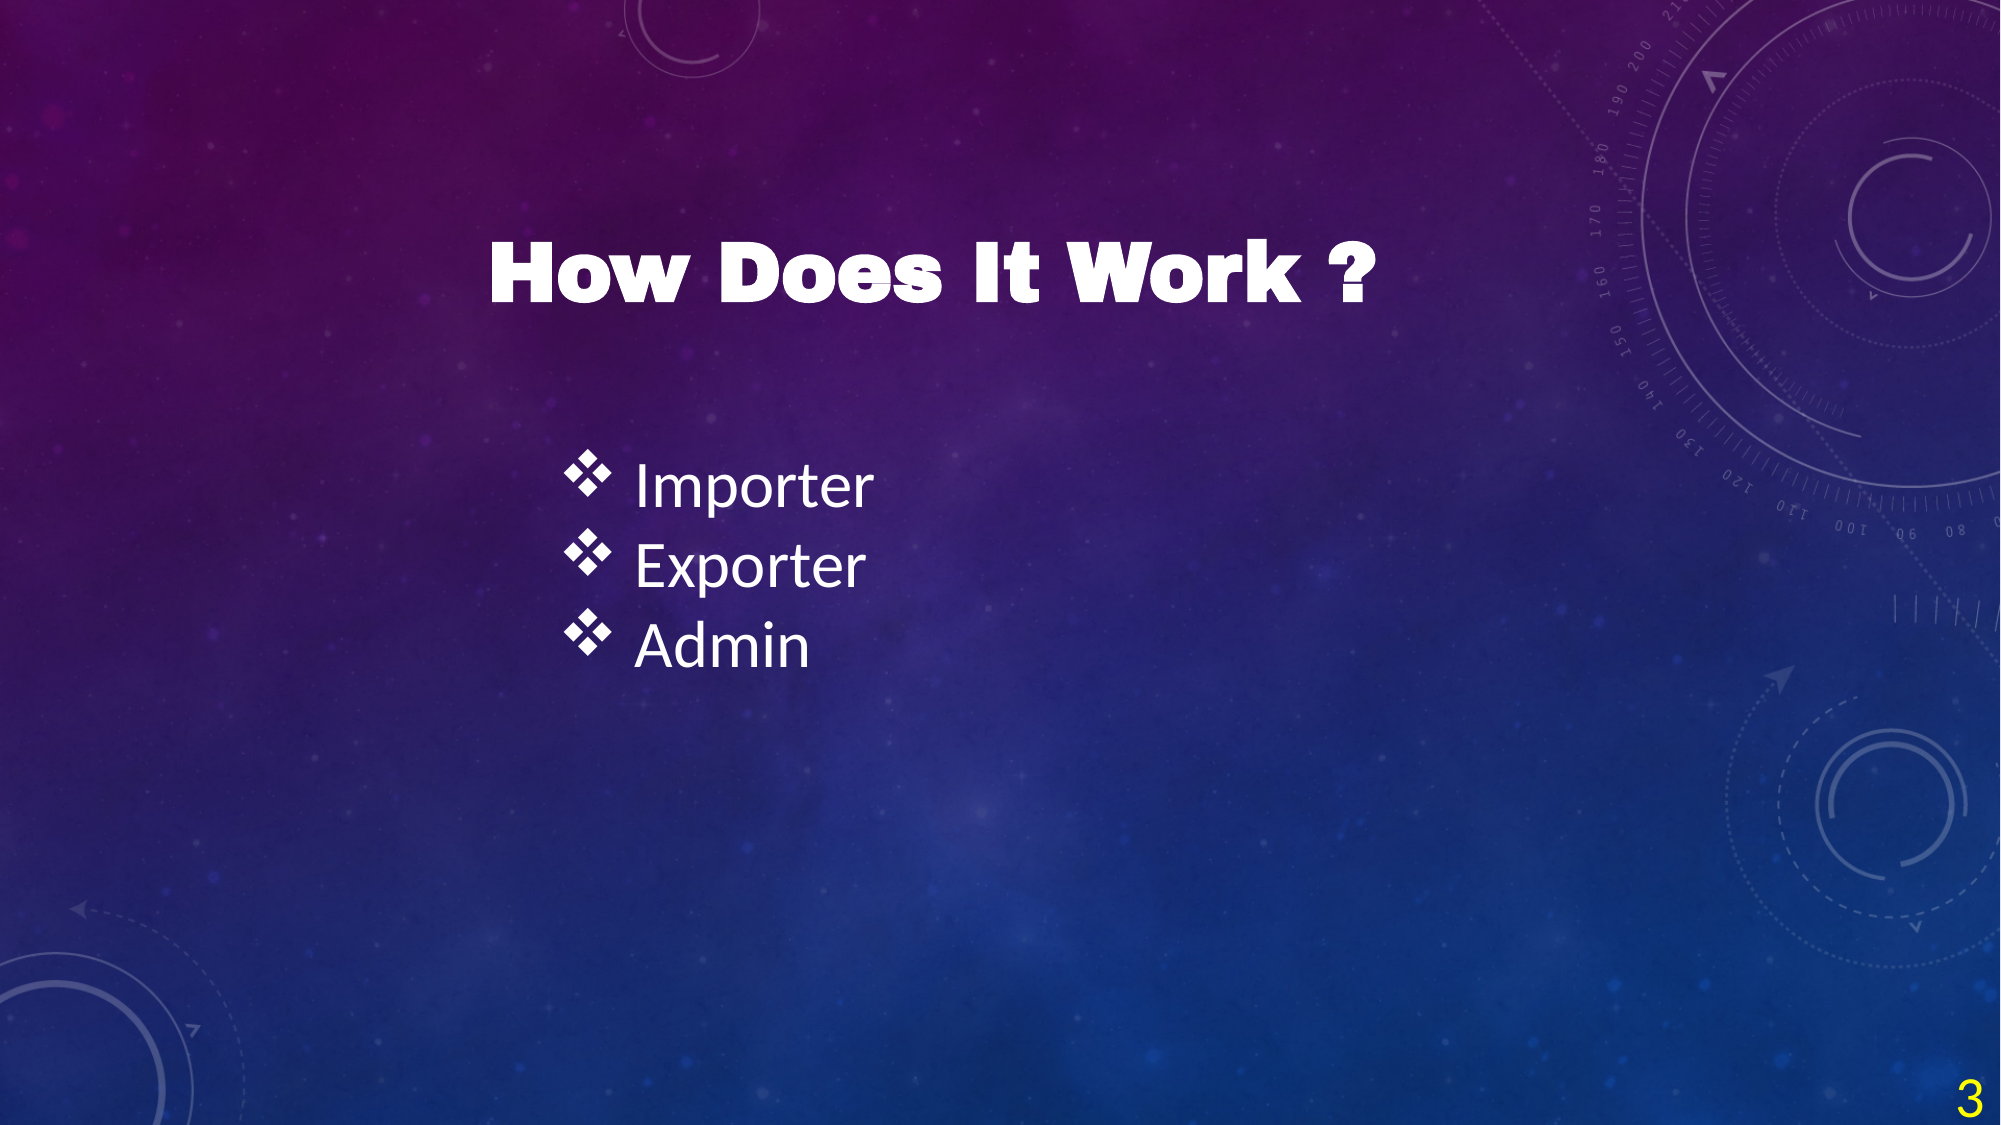

# How Does It Work ?
 Importer
 Exporter
 Admin
3